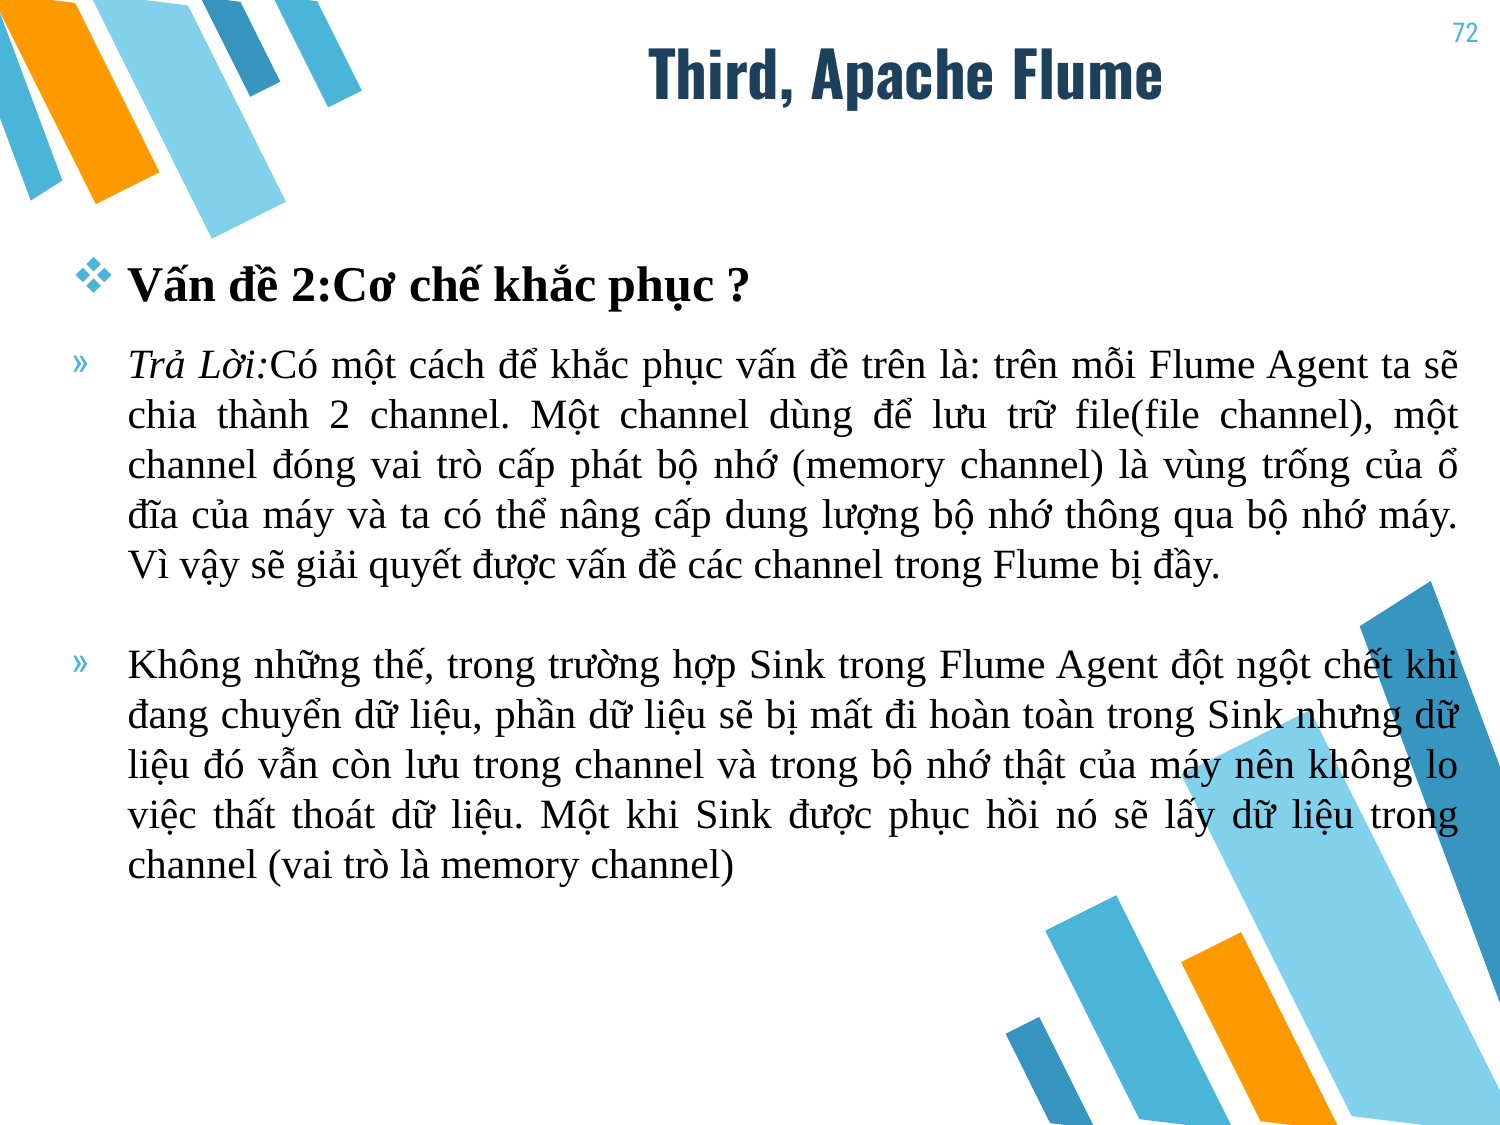

# Third, Apache Flume
72
Vấn đề 2:Cơ chế khắc phục ?
Trả Lời:Có một cách để khắc phục vấn đề trên là: trên mỗi Flume Agent ta sẽ chia thành 2 channel. Một channel dùng để lưu trữ file(file channel), một channel đóng vai trò cấp phát bộ nhớ (memory channel) là vùng trống của ổ đĩa của máy và ta có thể nâng cấp dung lượng bộ nhớ thông qua bộ nhớ máy. Vì vậy sẽ giải quyết được vấn đề các channel trong Flume bị đầy.
Không những thế, trong trường hợp Sink trong Flume Agent đột ngột chết khi đang chuyển dữ liệu, phần dữ liệu sẽ bị mất đi hoàn toàn trong Sink nhưng dữ liệu đó vẫn còn lưu trong channel và trong bộ nhớ thật của máy nên không lo việc thất thoát dữ liệu. Một khi Sink được phục hồi nó sẽ lấy dữ liệu trong channel (vai trò là memory channel)